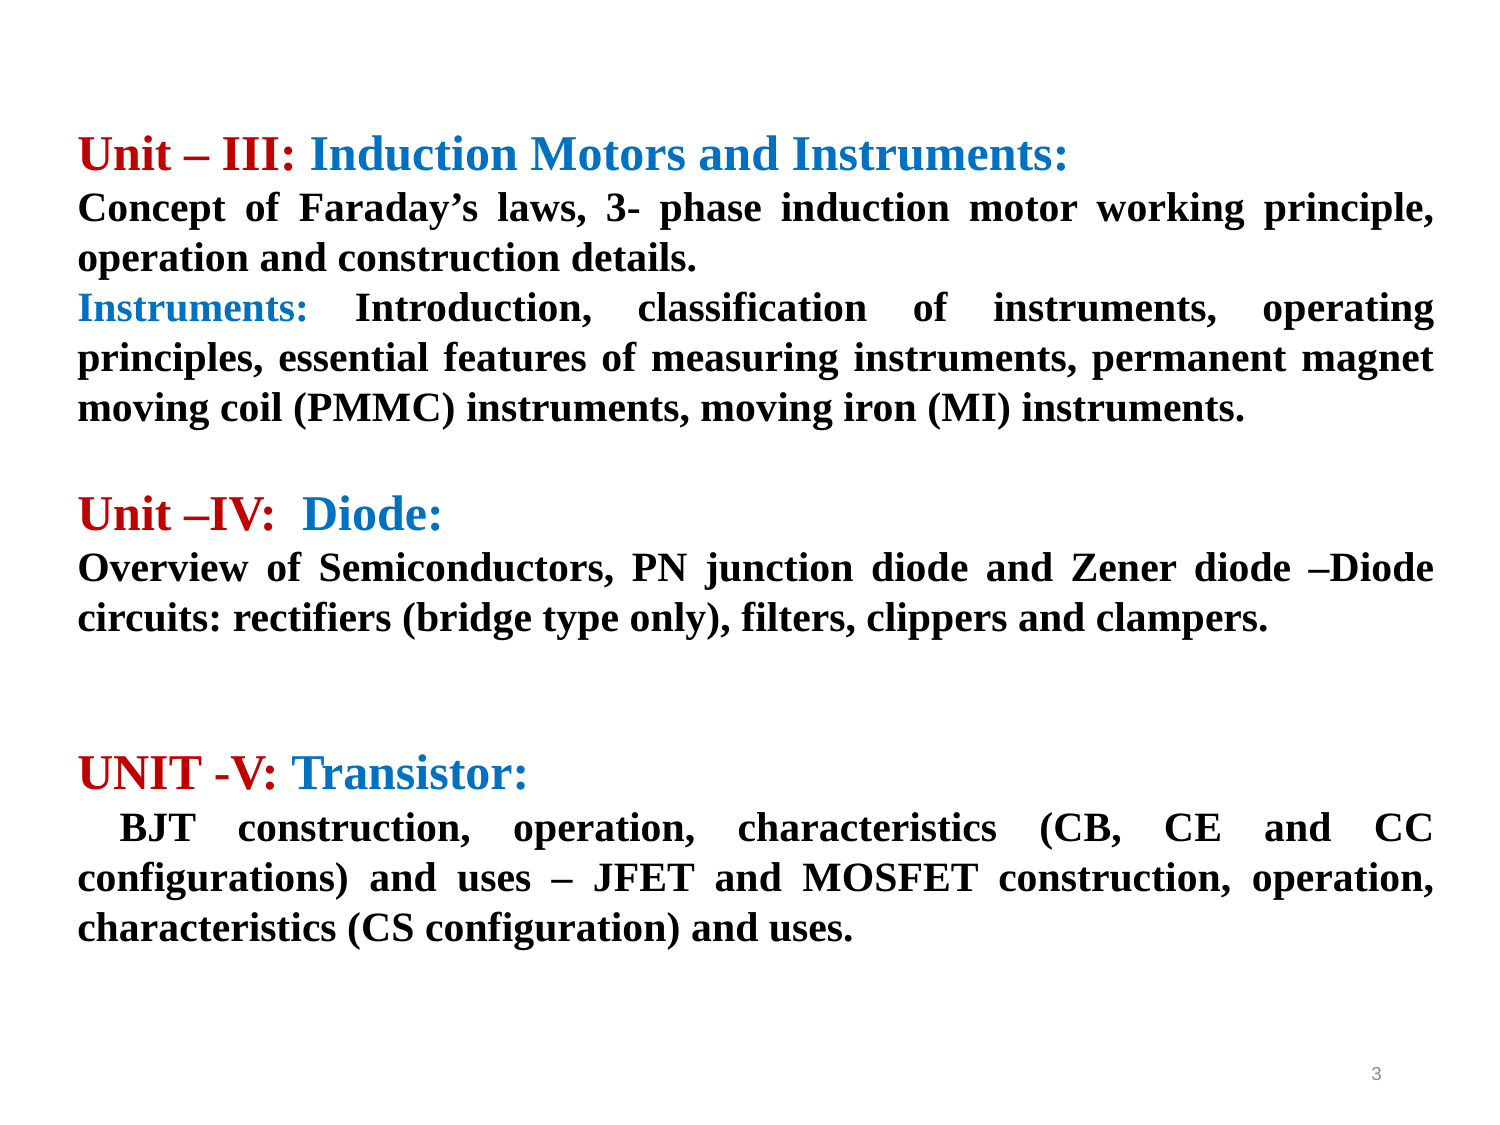

Unit – III: Induction Motors and Instruments:
Concept of Faraday’s laws, 3- phase induction motor working principle, operation and construction details.
Instruments: Introduction, classification of instruments, operating principles, essential features of measuring instruments, permanent magnet moving coil (PMMC) instruments, moving iron (MI) instruments.

Unit –IV:  Diode:
Overview of Semiconductors, PN junction diode and Zener diode –Diode circuits: rectifiers (bridge type only), filters, clippers and clampers.

UNIT -V: Transistor:
 BJT construction, operation, characteristics (CB, CE and CC configurations) and uses – JFET and MOSFET construction, operation, characteristics (CS configuration) and uses.

3